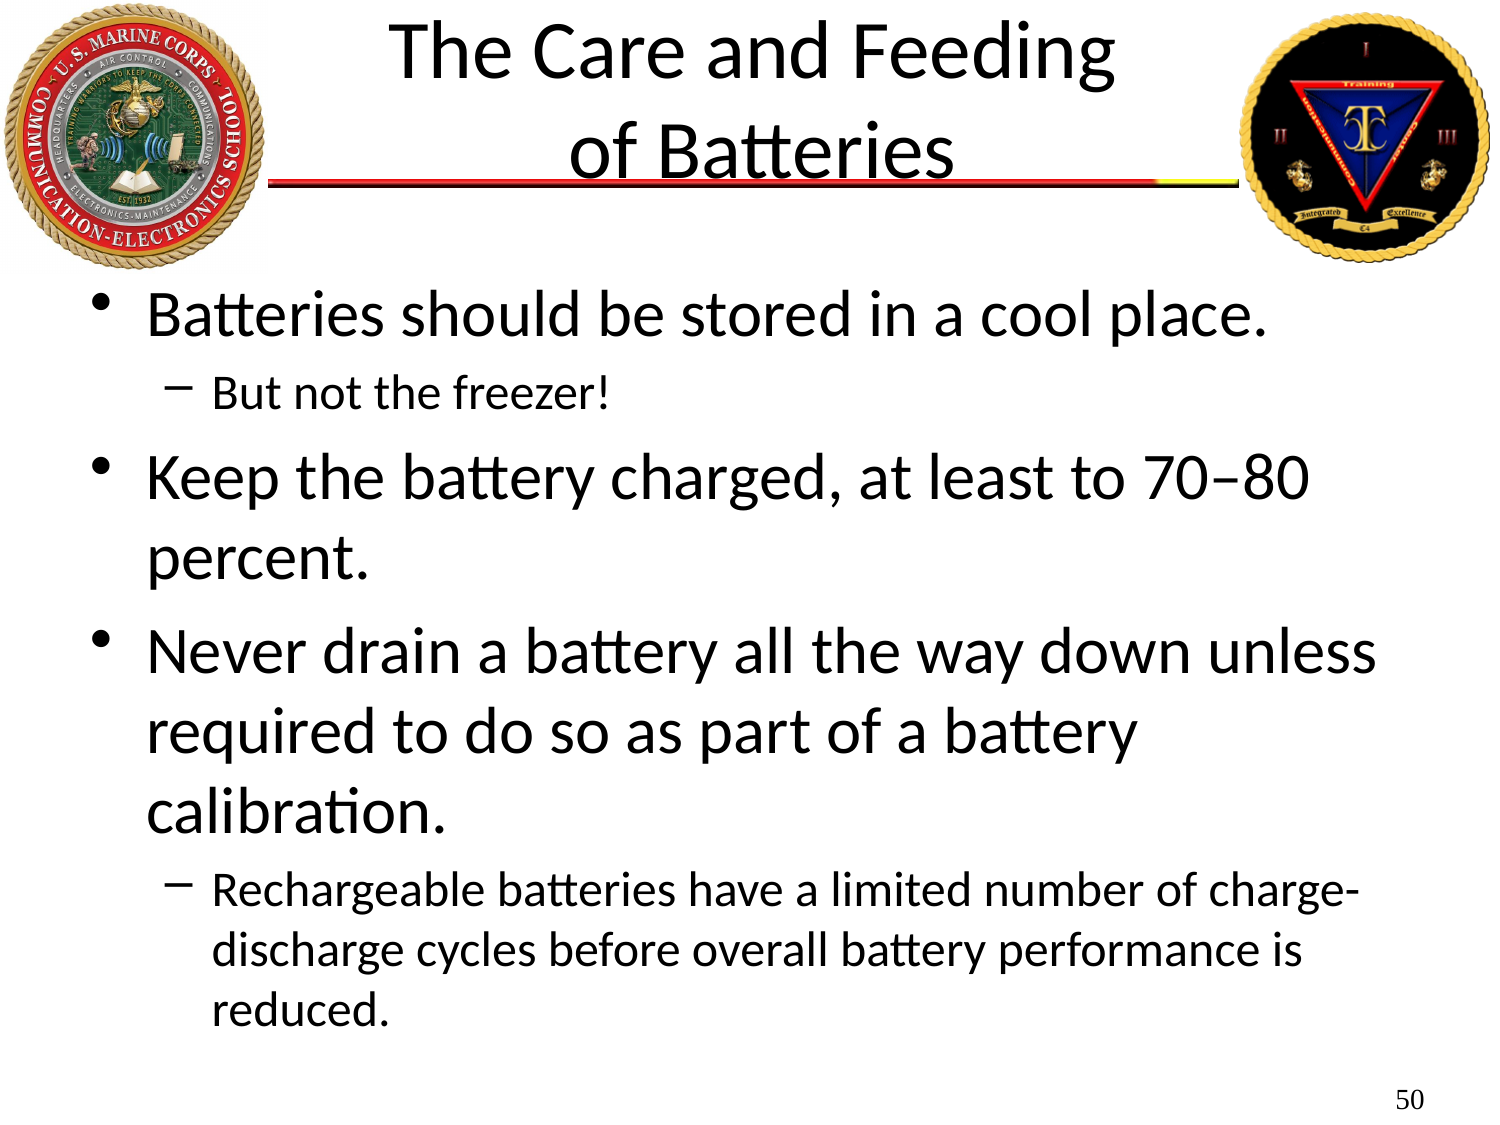

# The Care and Feeding of Batteries
Batteries should be stored in a cool place.
But not the freezer!
Keep the battery charged, at least to 70–80 percent.
Never drain a battery all the way down unless required to do so as part of a battery calibration.
Rechargeable batteries have a limited number of charge-discharge cycles before overall battery performance is reduced.